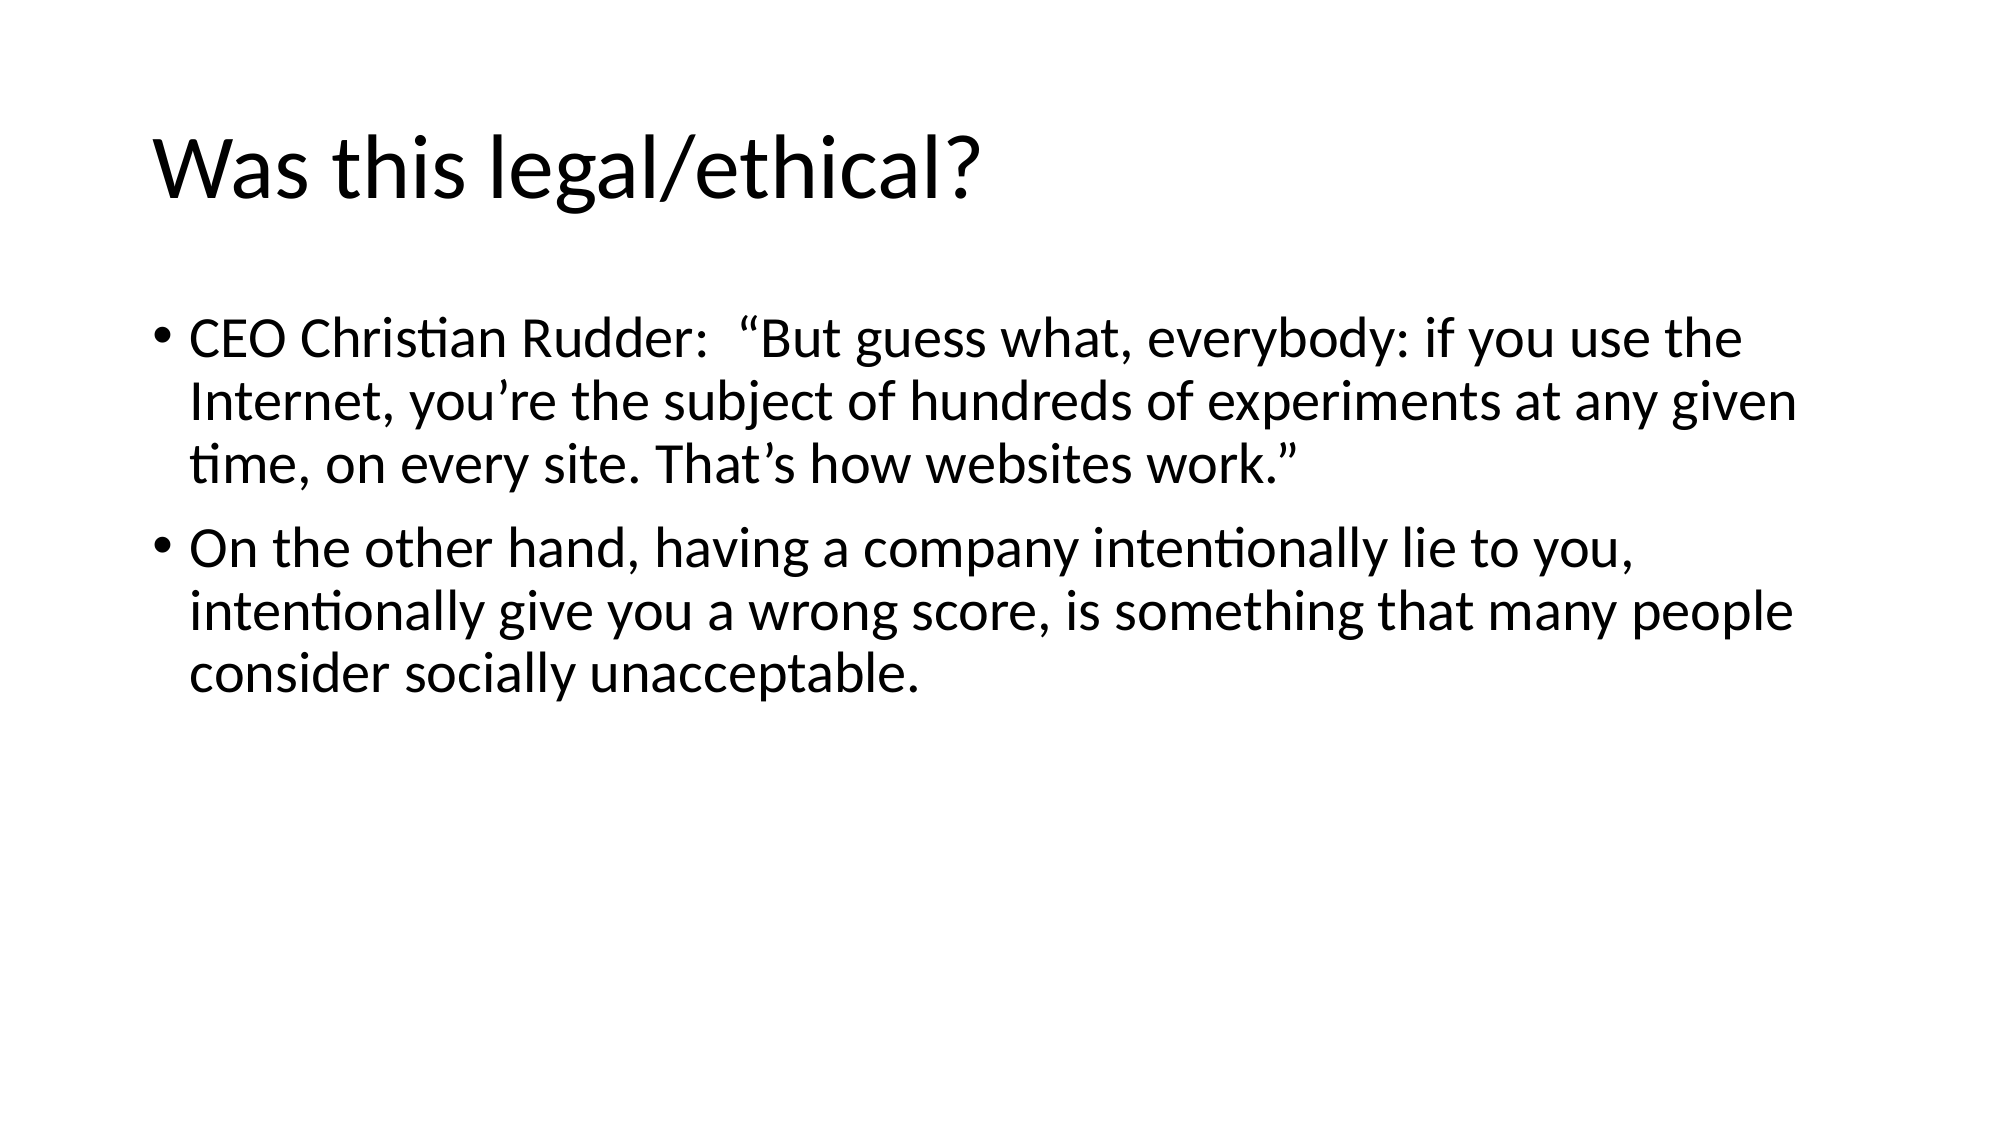

# Was this legal/ethical?
CEO Christian Rudder:  “But guess what, everybody: if you use the Internet, you’re the subject of hundreds of experiments at any given time, on every site. That’s how websites work.”
On the other hand, having a company intentionally lie to you, intentionally give you a wrong score, is something that many people consider socially unacceptable.